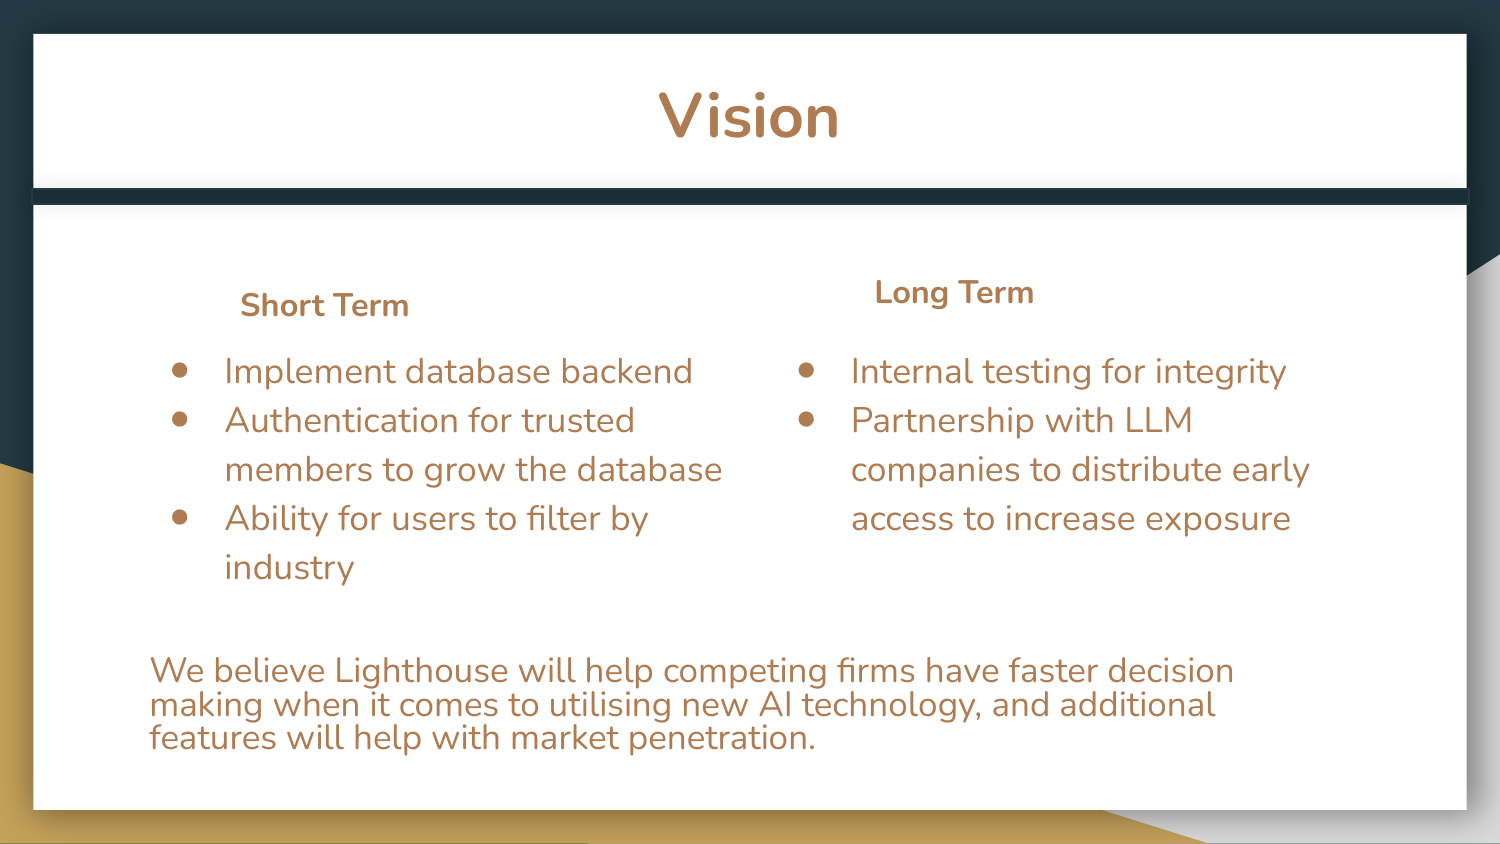

# Vision

Long Term
Short Term
Implement database backend
Authentication for trusted members to grow the database
Ability for users to filter by industry
Internal testing for integrity
Partnership with LLM companies to distribute early access to increase exposure

We believe Lighthouse will help competing firms have faster decision making when it comes to utilising new AI technology, and additional features will help with market penetration.